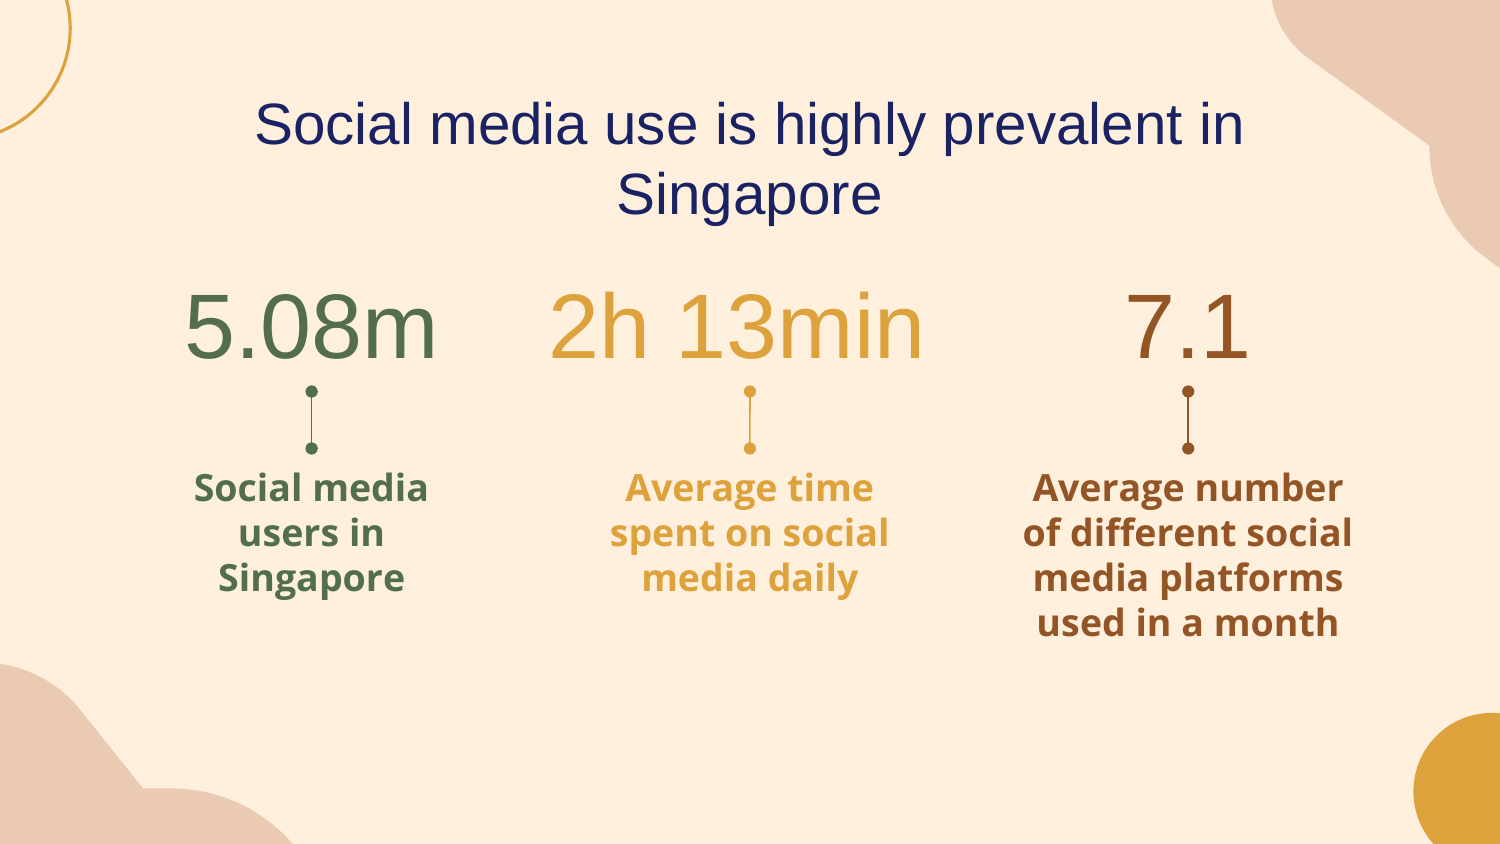

# Social media use is highly prevalent in Singapore
5.08m
2h 13min
7.1
Social media users in Singapore
Average time spent on social media daily
Average number of different social media platforms used in a month